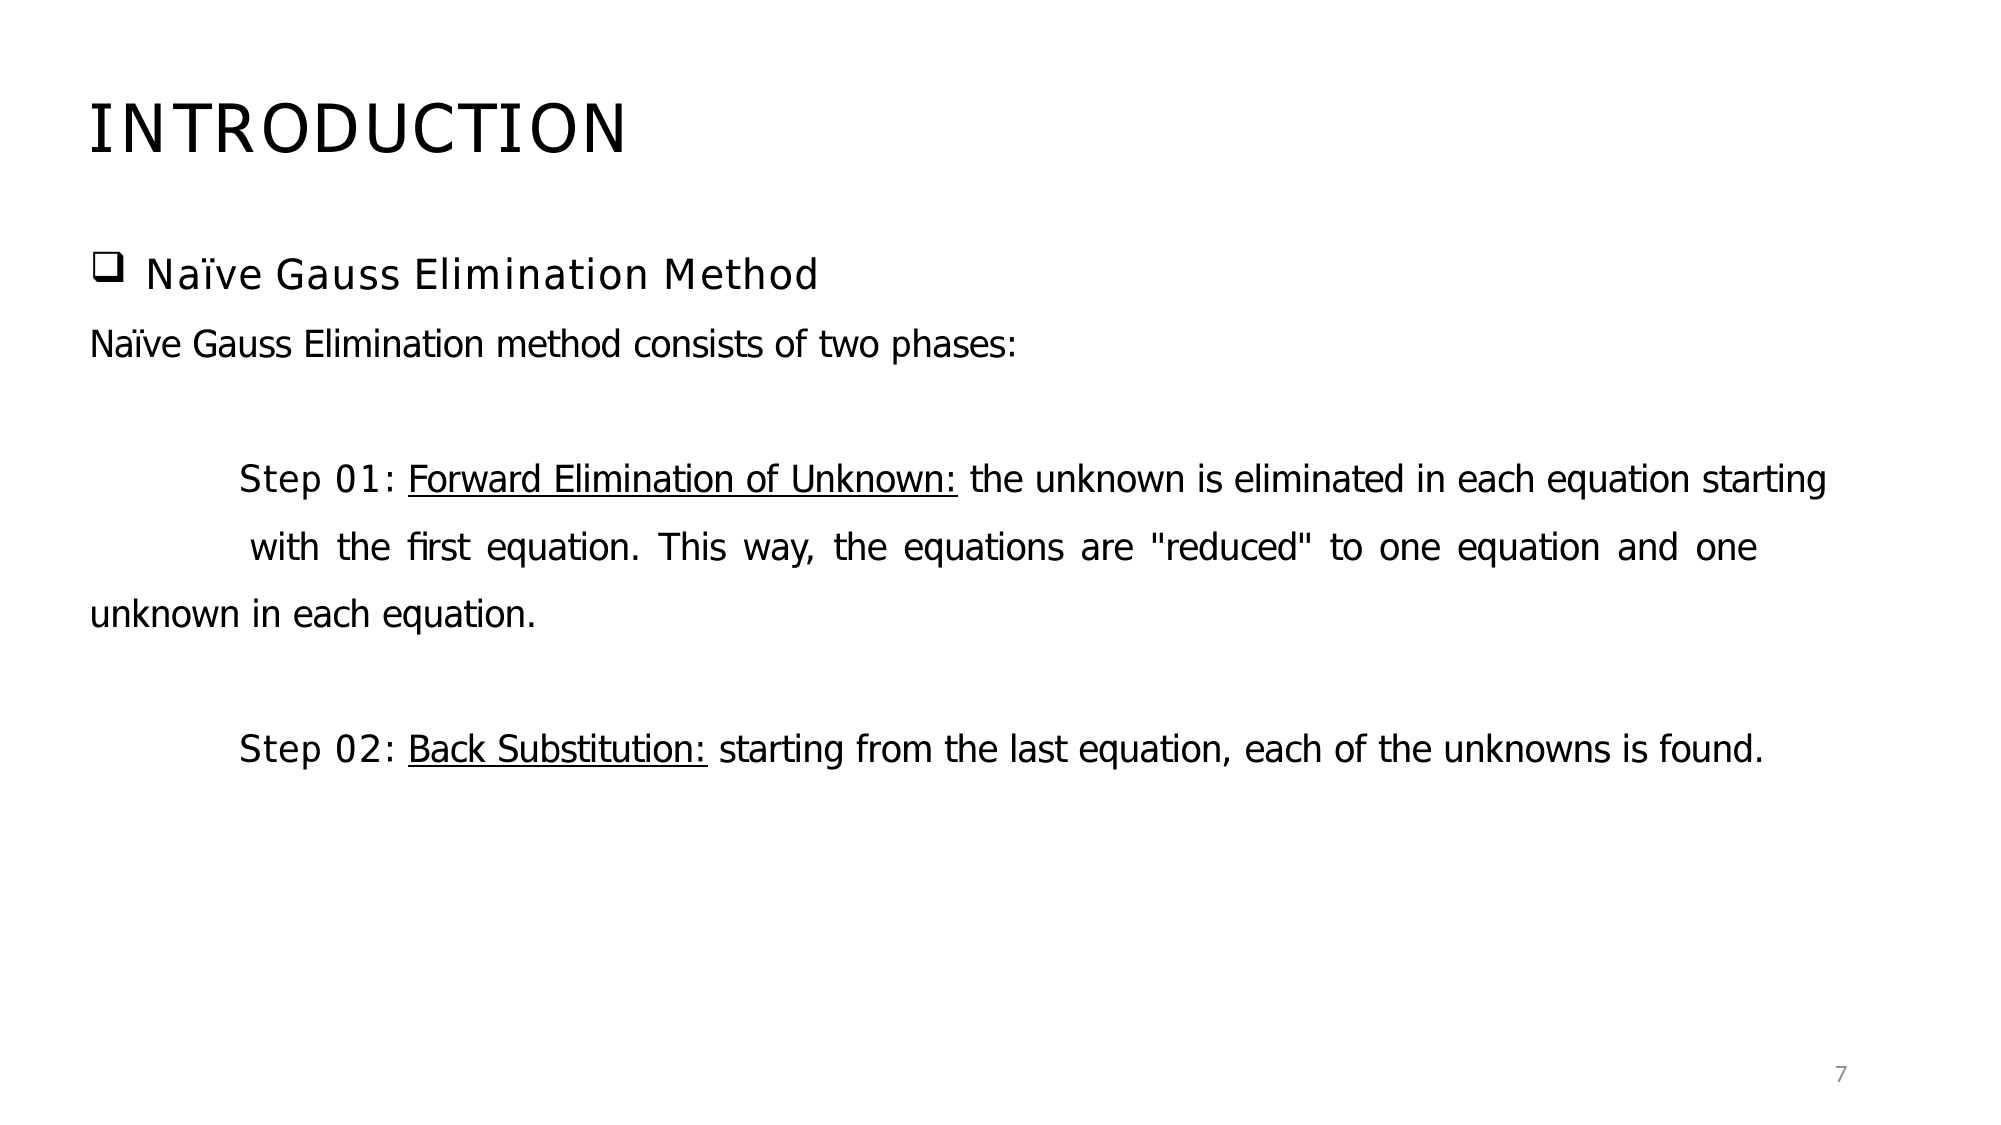

INTRODUCTION
Naïve Gauss Elimination Method
Naïve Gauss Elimination method consists of two phases:

	Step 01: Forward Elimination of Unknown: the unknown is eliminated in each equation starting   	with the first equation. This way, the equations are "reduced" to one equation and one 	unknown in each equation.

	Step 02: Back Substitution: starting from the last equation, each of the unknowns is found.
7